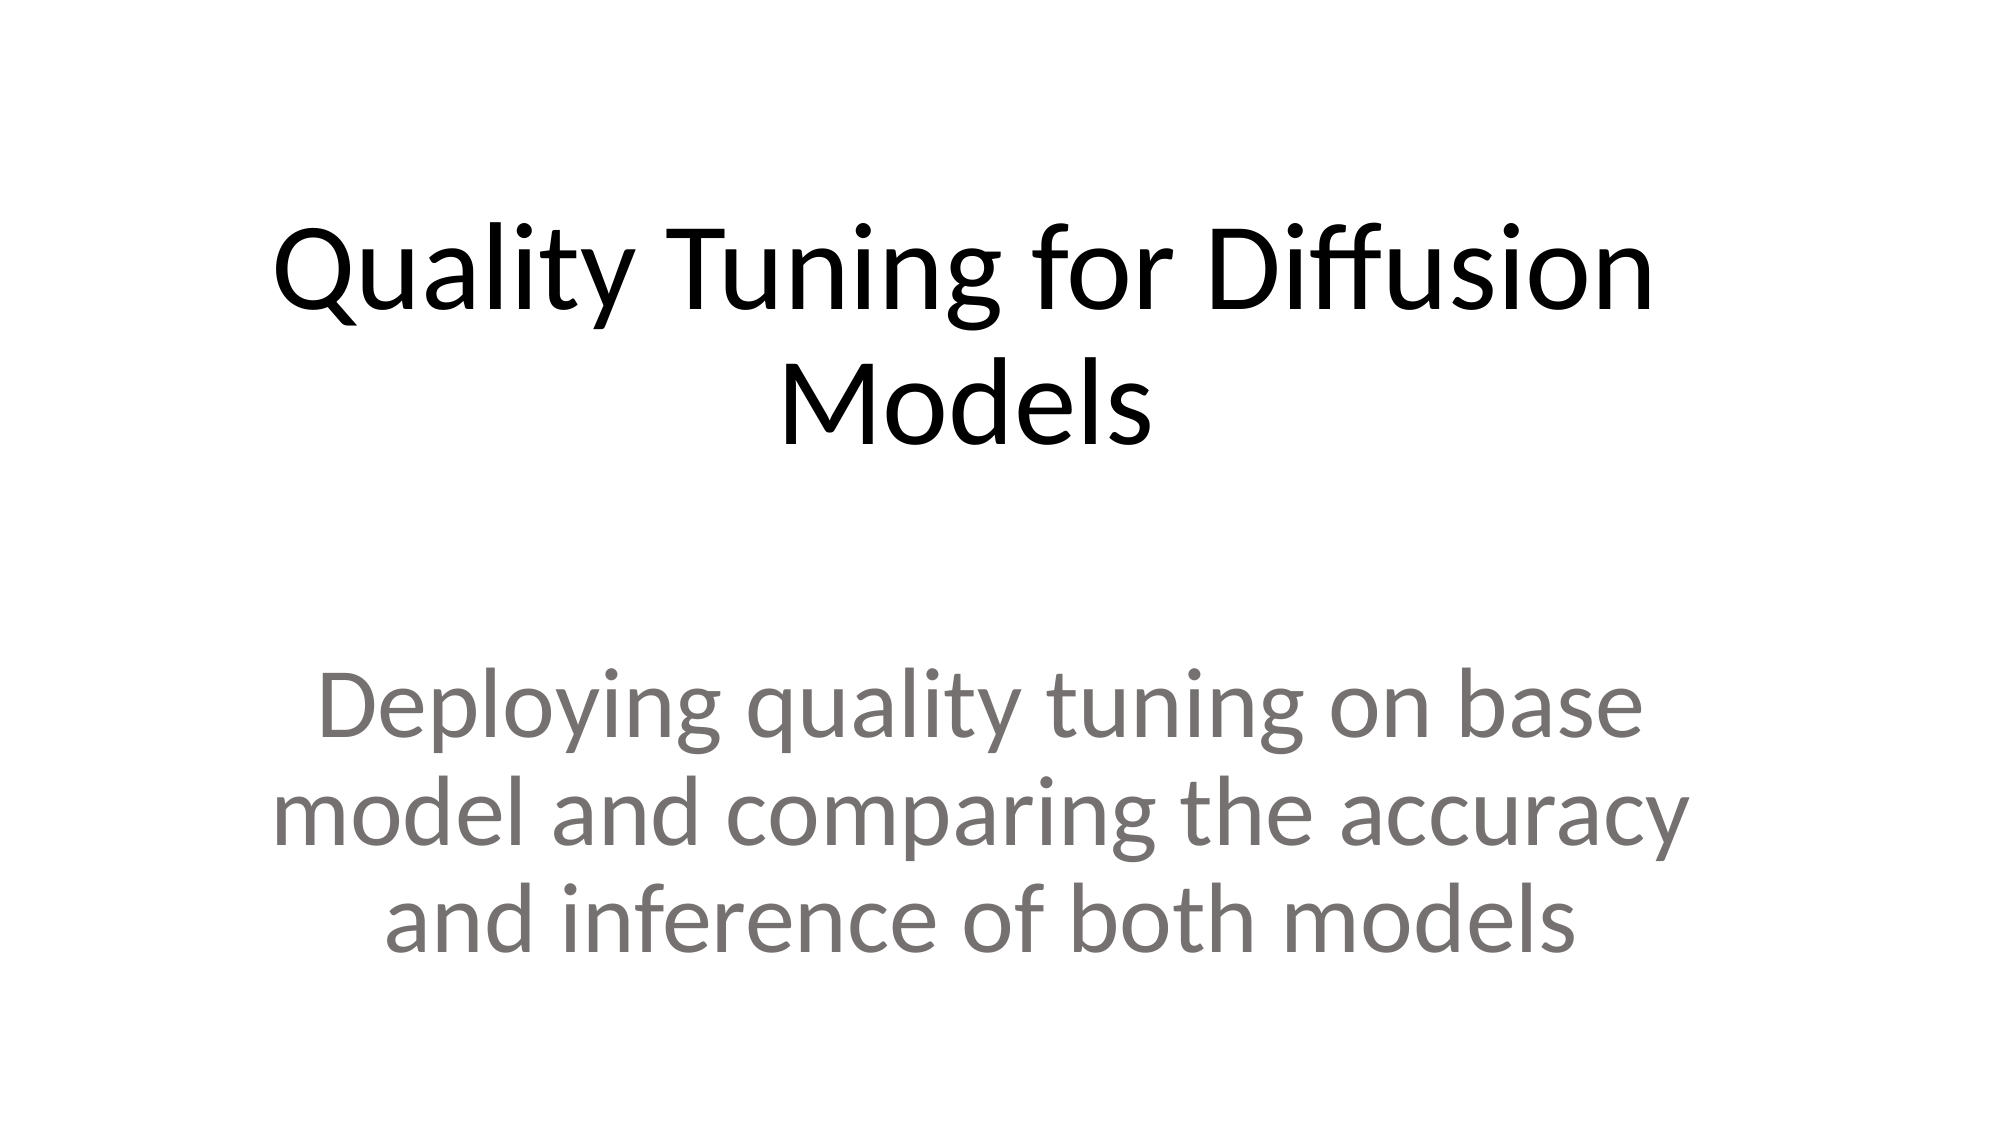

# Quality Tuning for Diffusion Models
Deploying quality tuning on base model and comparing the accuracy and inference of both models